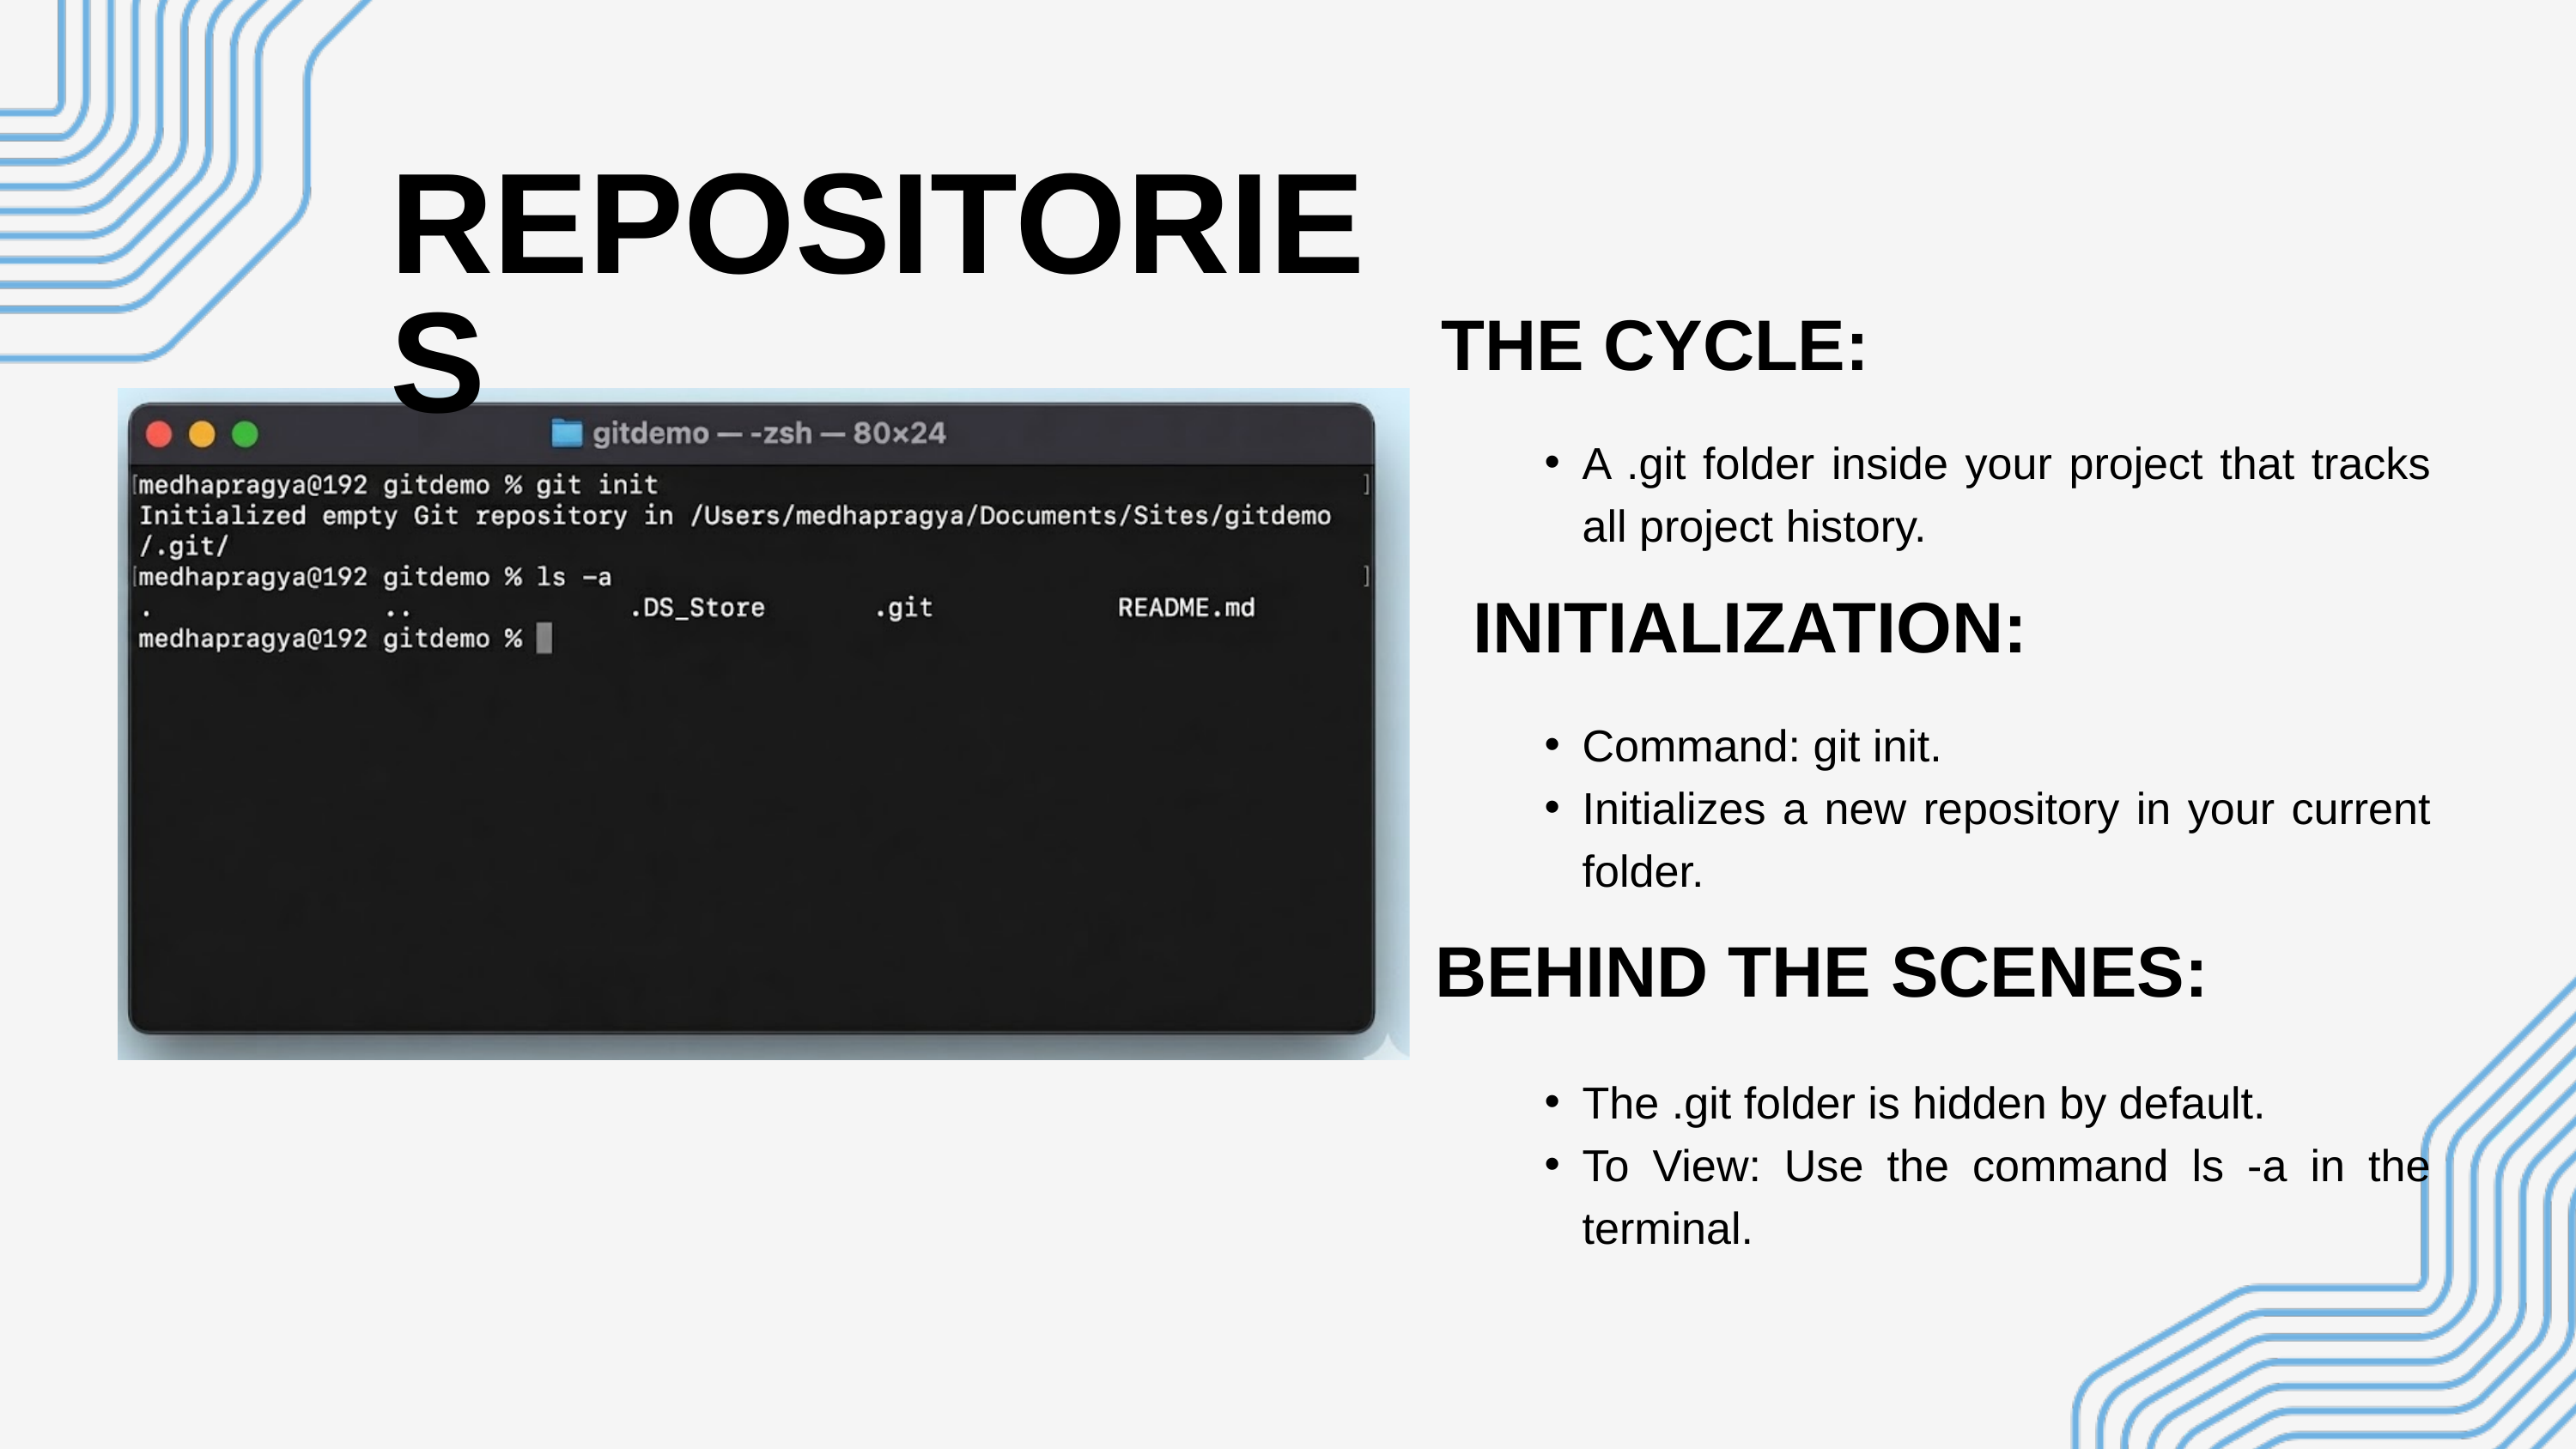

REPOSITORIES
THE CYCLE:

A .git folder inside your project that tracks all project history.
INITIALIZATION:
Command: git init.
Initializes a new repository in your current folder.
BEHIND THE SCENES:

The .git folder is hidden by default.
To View: Use the command ls -a in the terminal.